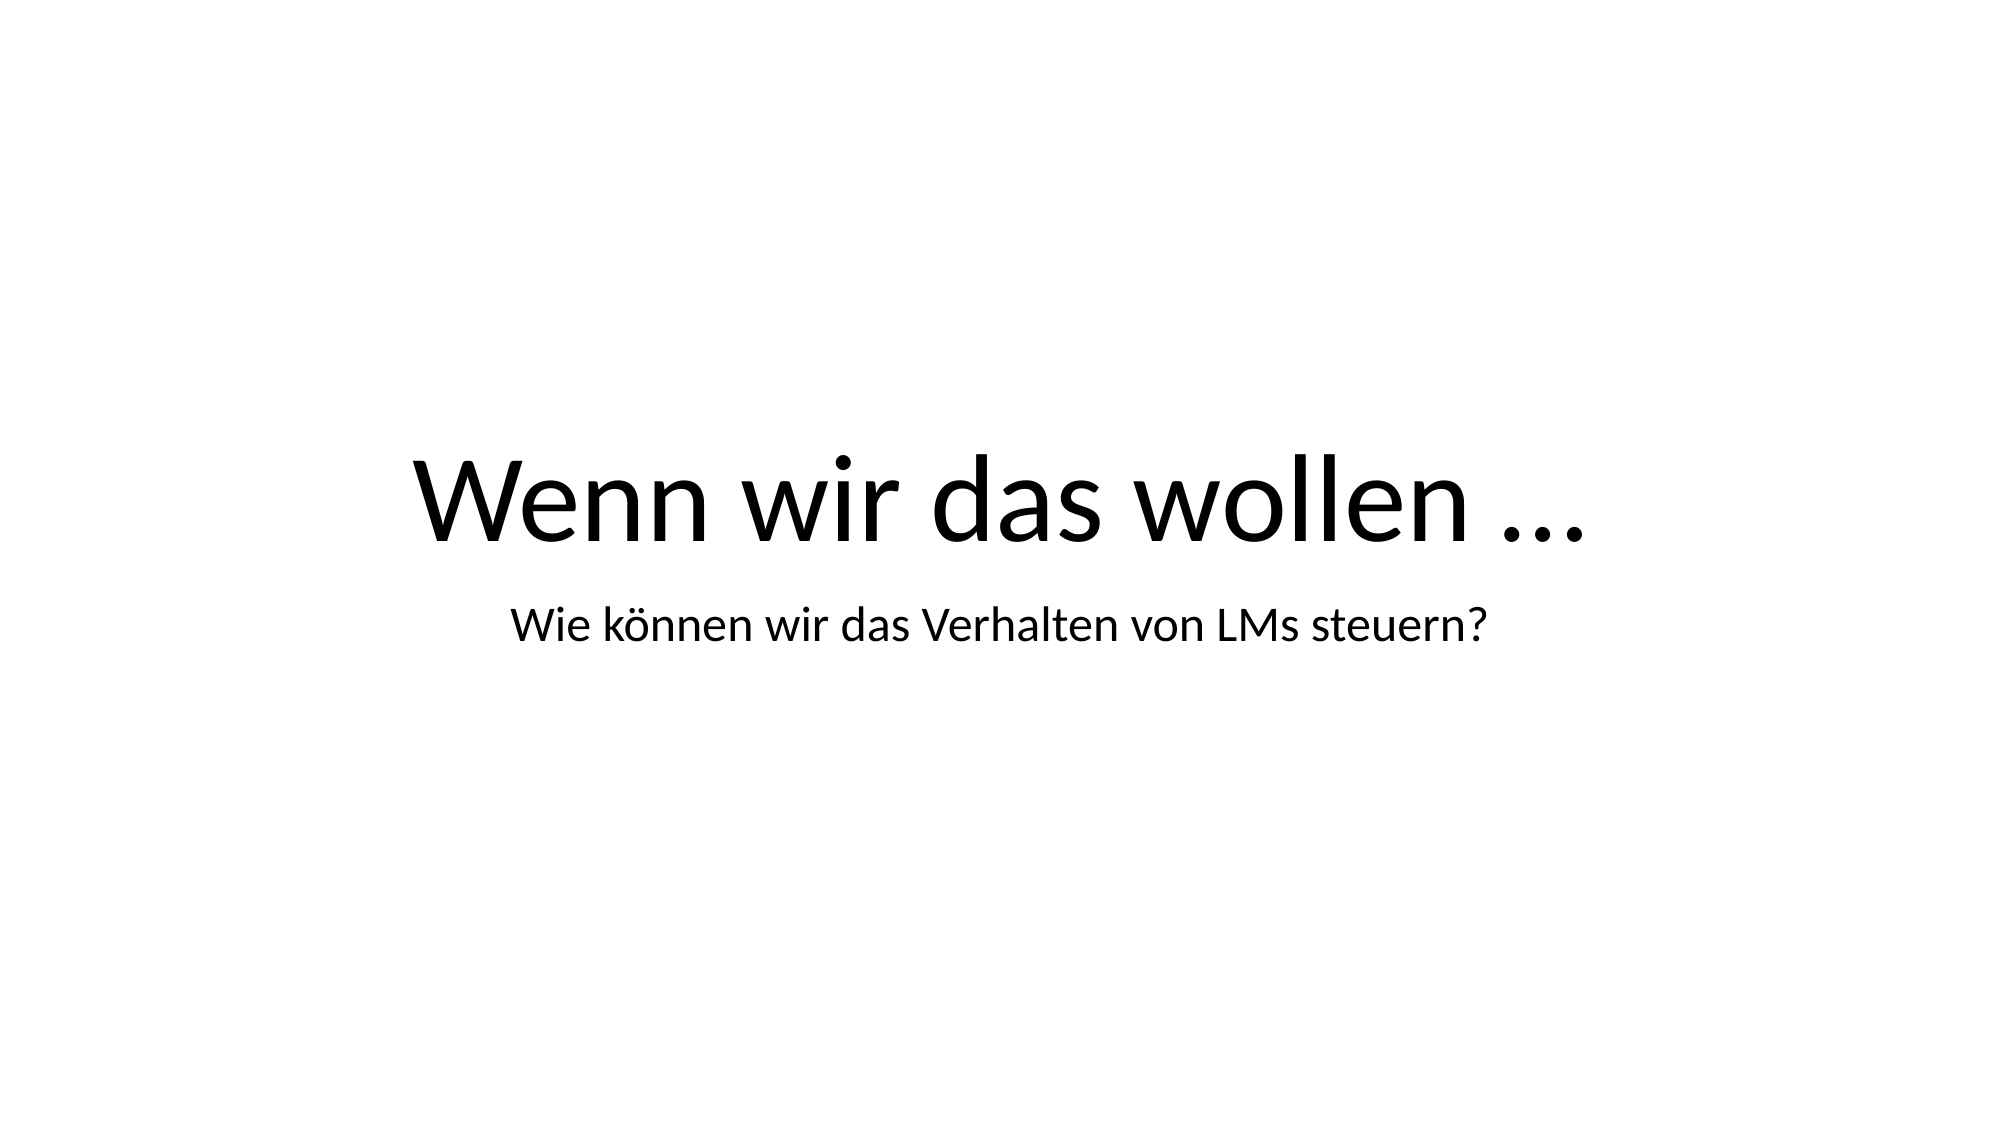

# Wenn wir das wollen …
Wie können wir das Verhalten von LMs steuern?